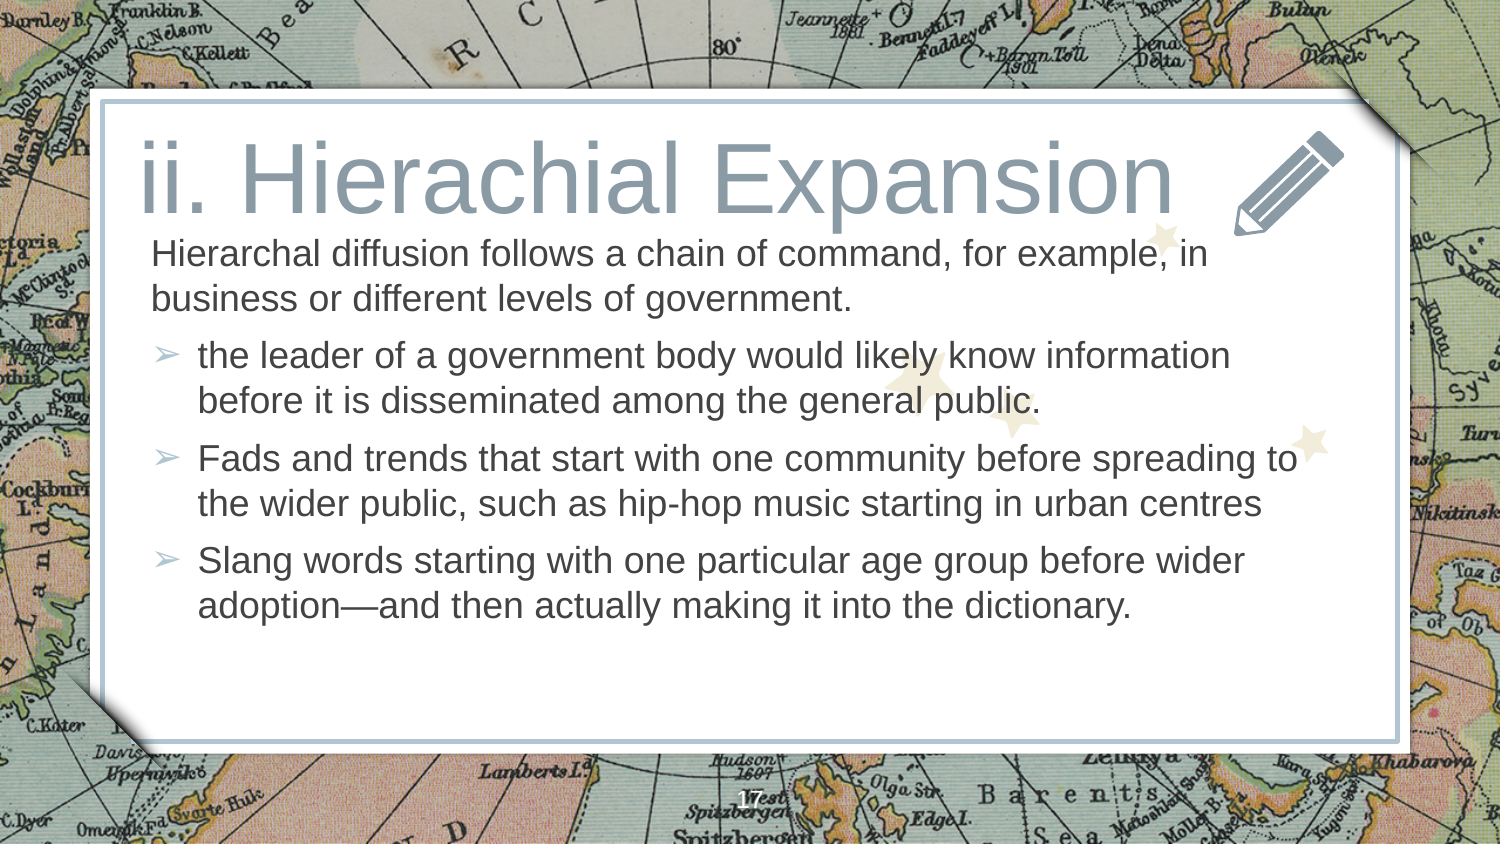

ii. Hierachial Expansion

Hierarchal diffusion follows a chain of command, for example, in business or different levels of government.
the leader of a government body would likely know information before it is disseminated among the general public.
Fads and trends that start with one community before spreading to the wider public, such as hip-hop music starting in urban centres
Slang words starting with one particular age group before wider adoption—and then actually making it into the dictionary.

17